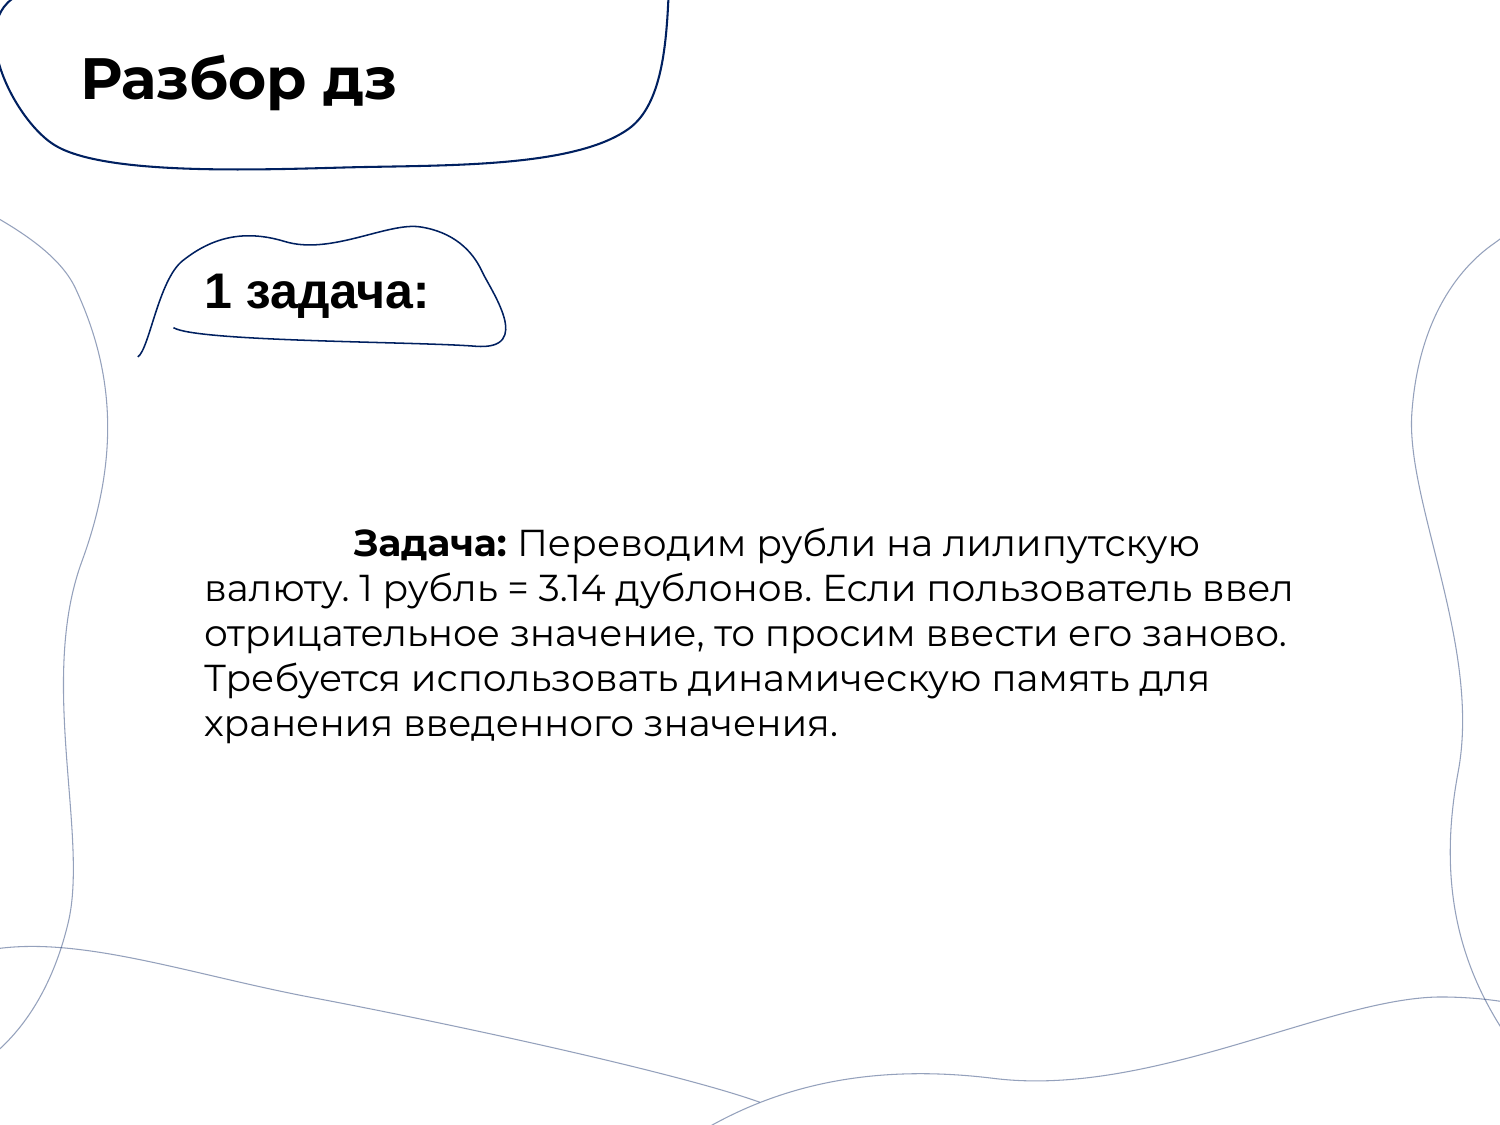

# Разбор дз

1 задача:

	Задача: Переводим рубли на лилипутскую валюту. 1 рубль = 3.14 дублонов. Если пользователь ввел отрицательное значение, то просим ввести его заново. Требуется использовать динамическую память для хранения введенного значения.